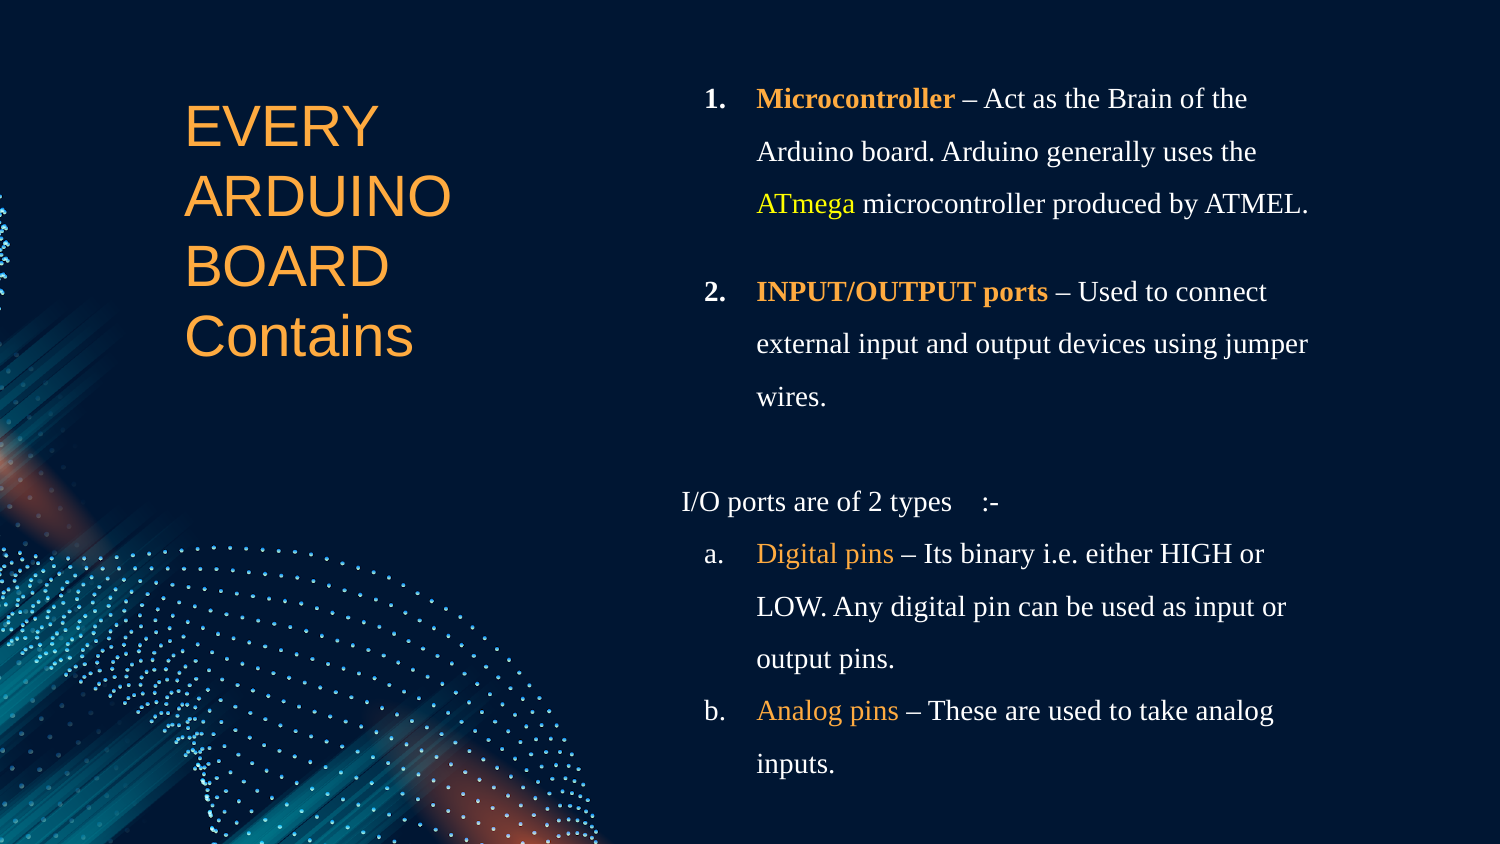

Microcontroller – Act as the Brain of the Arduino board. Arduino generally uses the ATmega microcontroller produced by ATMEL.
INPUT/OUTPUT ports – Used to connect external input and output devices using jumper wires.

I/O ports are of 2 types	:-
Digital pins – Its binary i.e. either HIGH or LOW. Any digital pin can be used as input or output pins.
Analog pins – These are used to take analog inputs.
# EVERY ARDUINO BOARD Contains